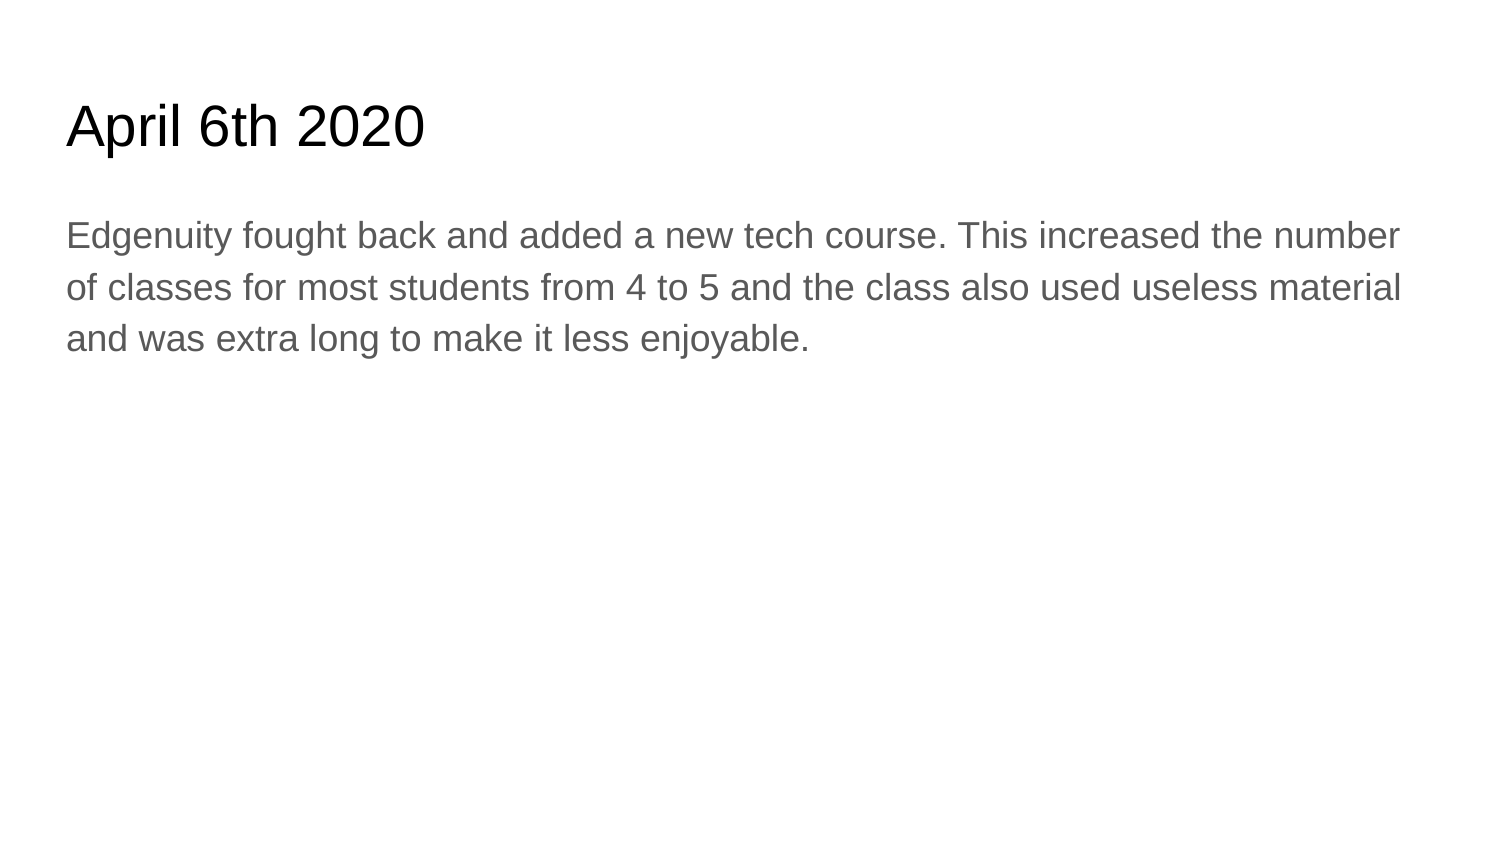

# April 6th 2020
Edgenuity fought back and added a new tech course. This increased the number of classes for most students from 4 to 5 and the class also used useless material and was extra long to make it less enjoyable.